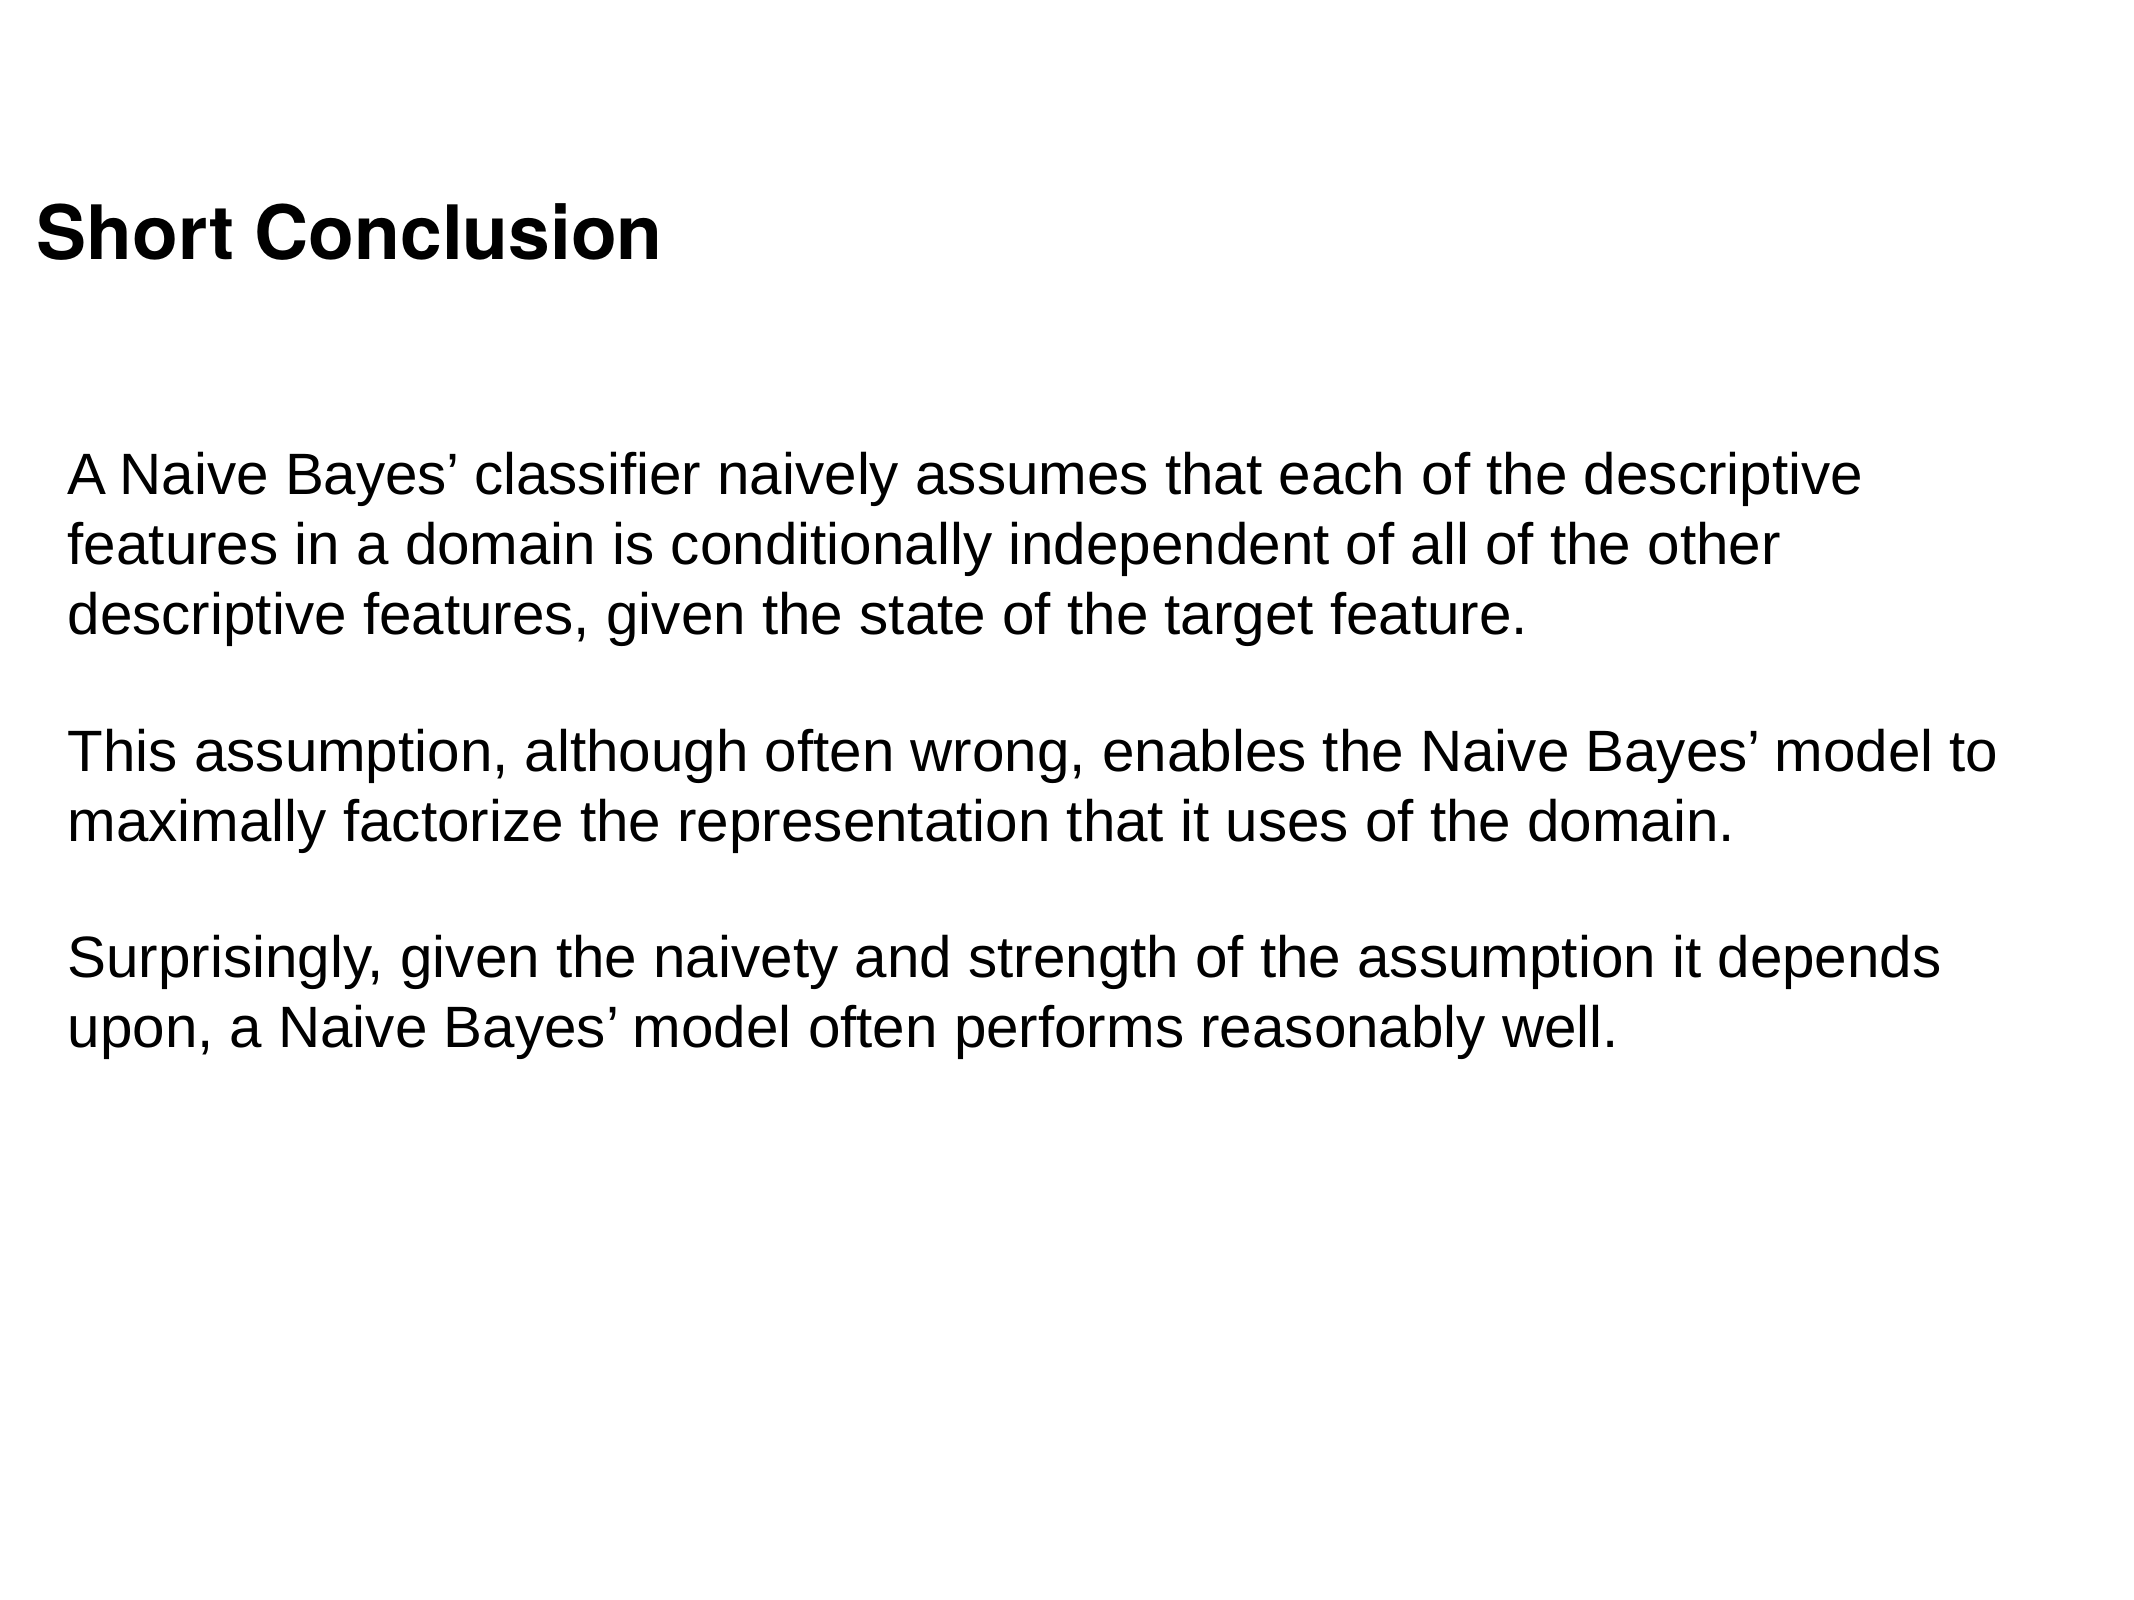

Short Conclusion
A Naive Bayes’ classifier naively assumes that each of the descriptive features in a domain is conditionally independent of all of the other descriptive features, given the state of the target feature.
This assumption, although often wrong, enables the Naive Bayes’ model to maximally factorize the representation that it uses of the domain.
Surprisingly, given the naivety and strength of the assumption it depends upon, a Naive Bayes’ model often performs reasonably well.